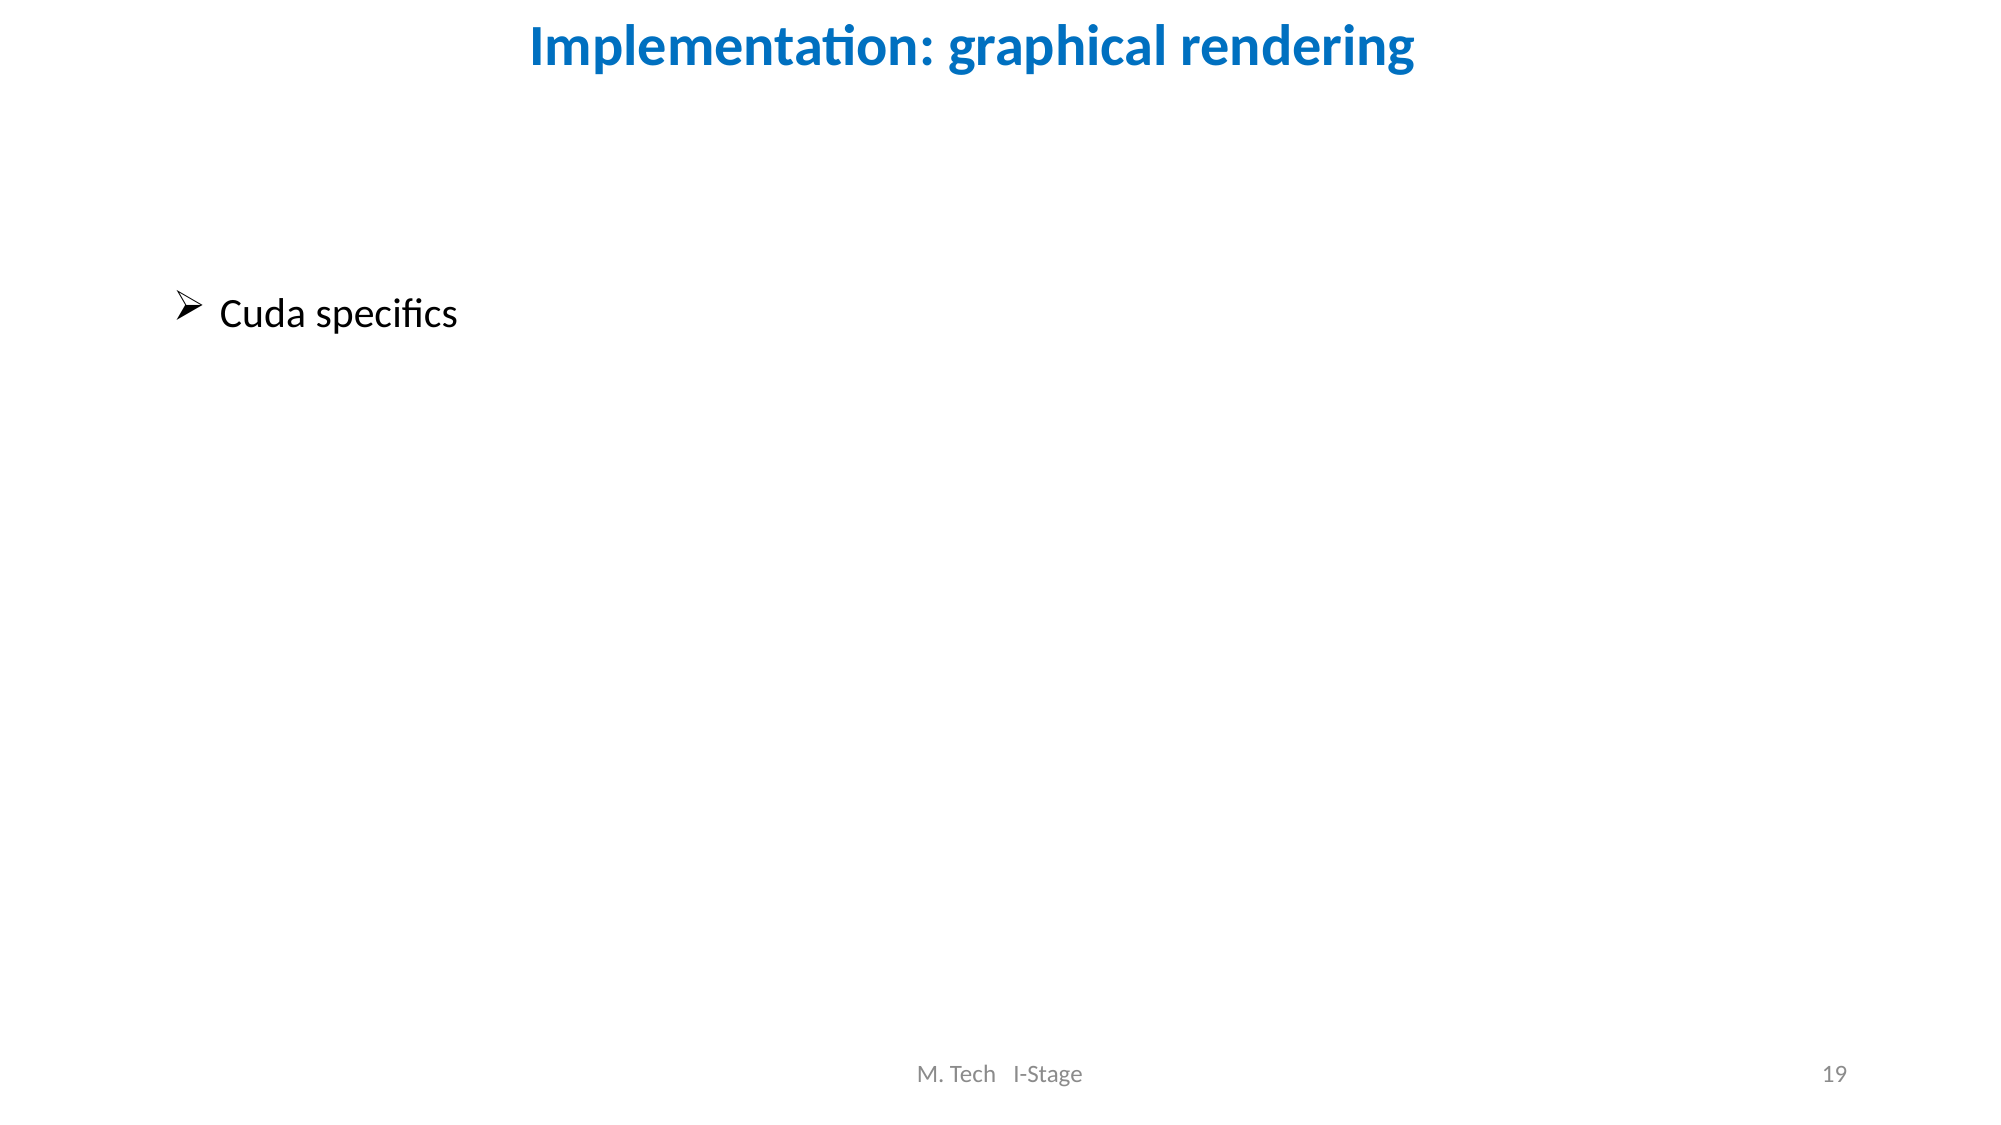

Implementation: graphical rendering
Cuda specifics
M. Tech   I-Stage
19